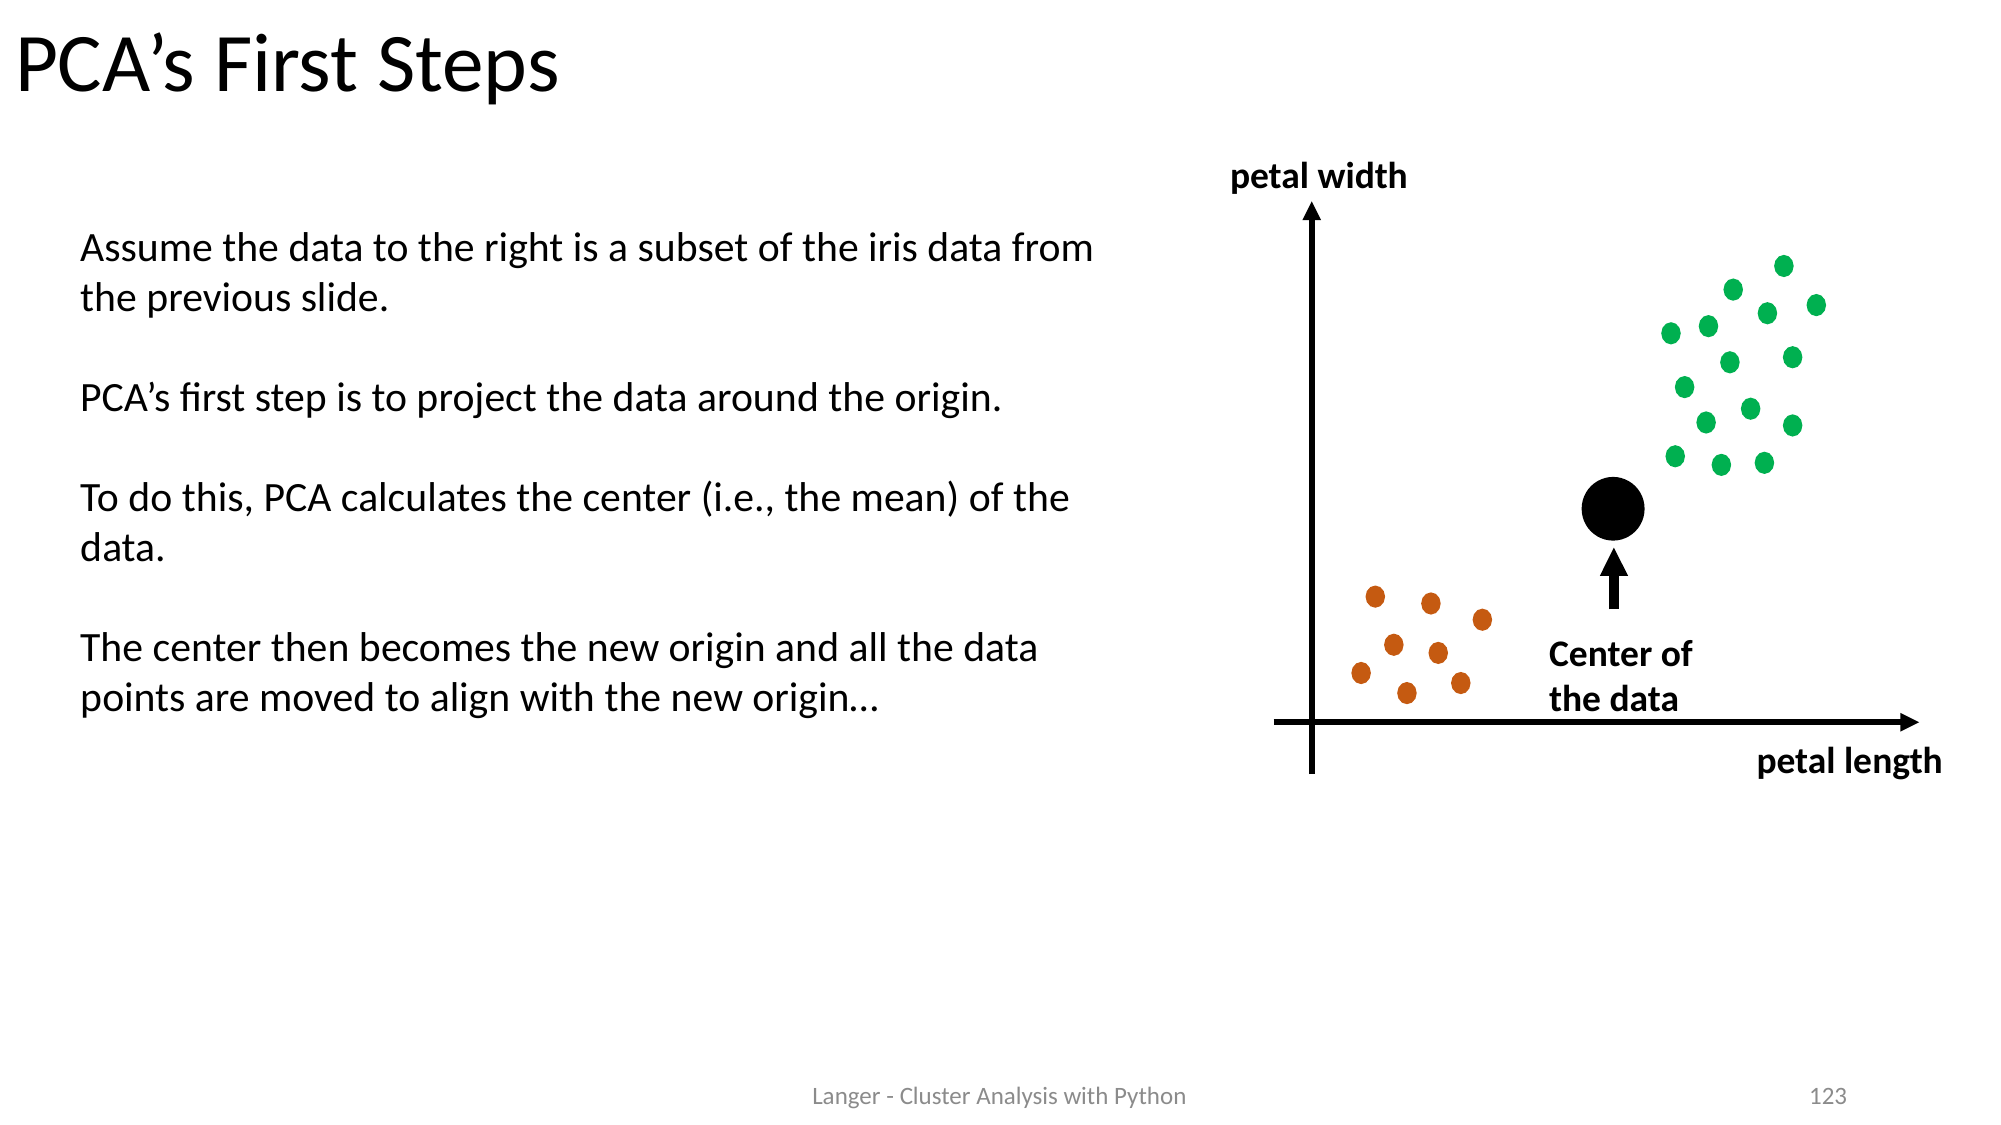

# PCA’s First Steps
petal width
Assume the data to the right is a subset of the iris data from the previous slide.

PCA’s first step is to project the data around the origin.

To do this, PCA calculates the center (i.e., the mean) of the data.

The center then becomes the new origin and all the data points are moved to align with the new origin…

Center of the data

petal length
Langer - Cluster Analysis with Python
123